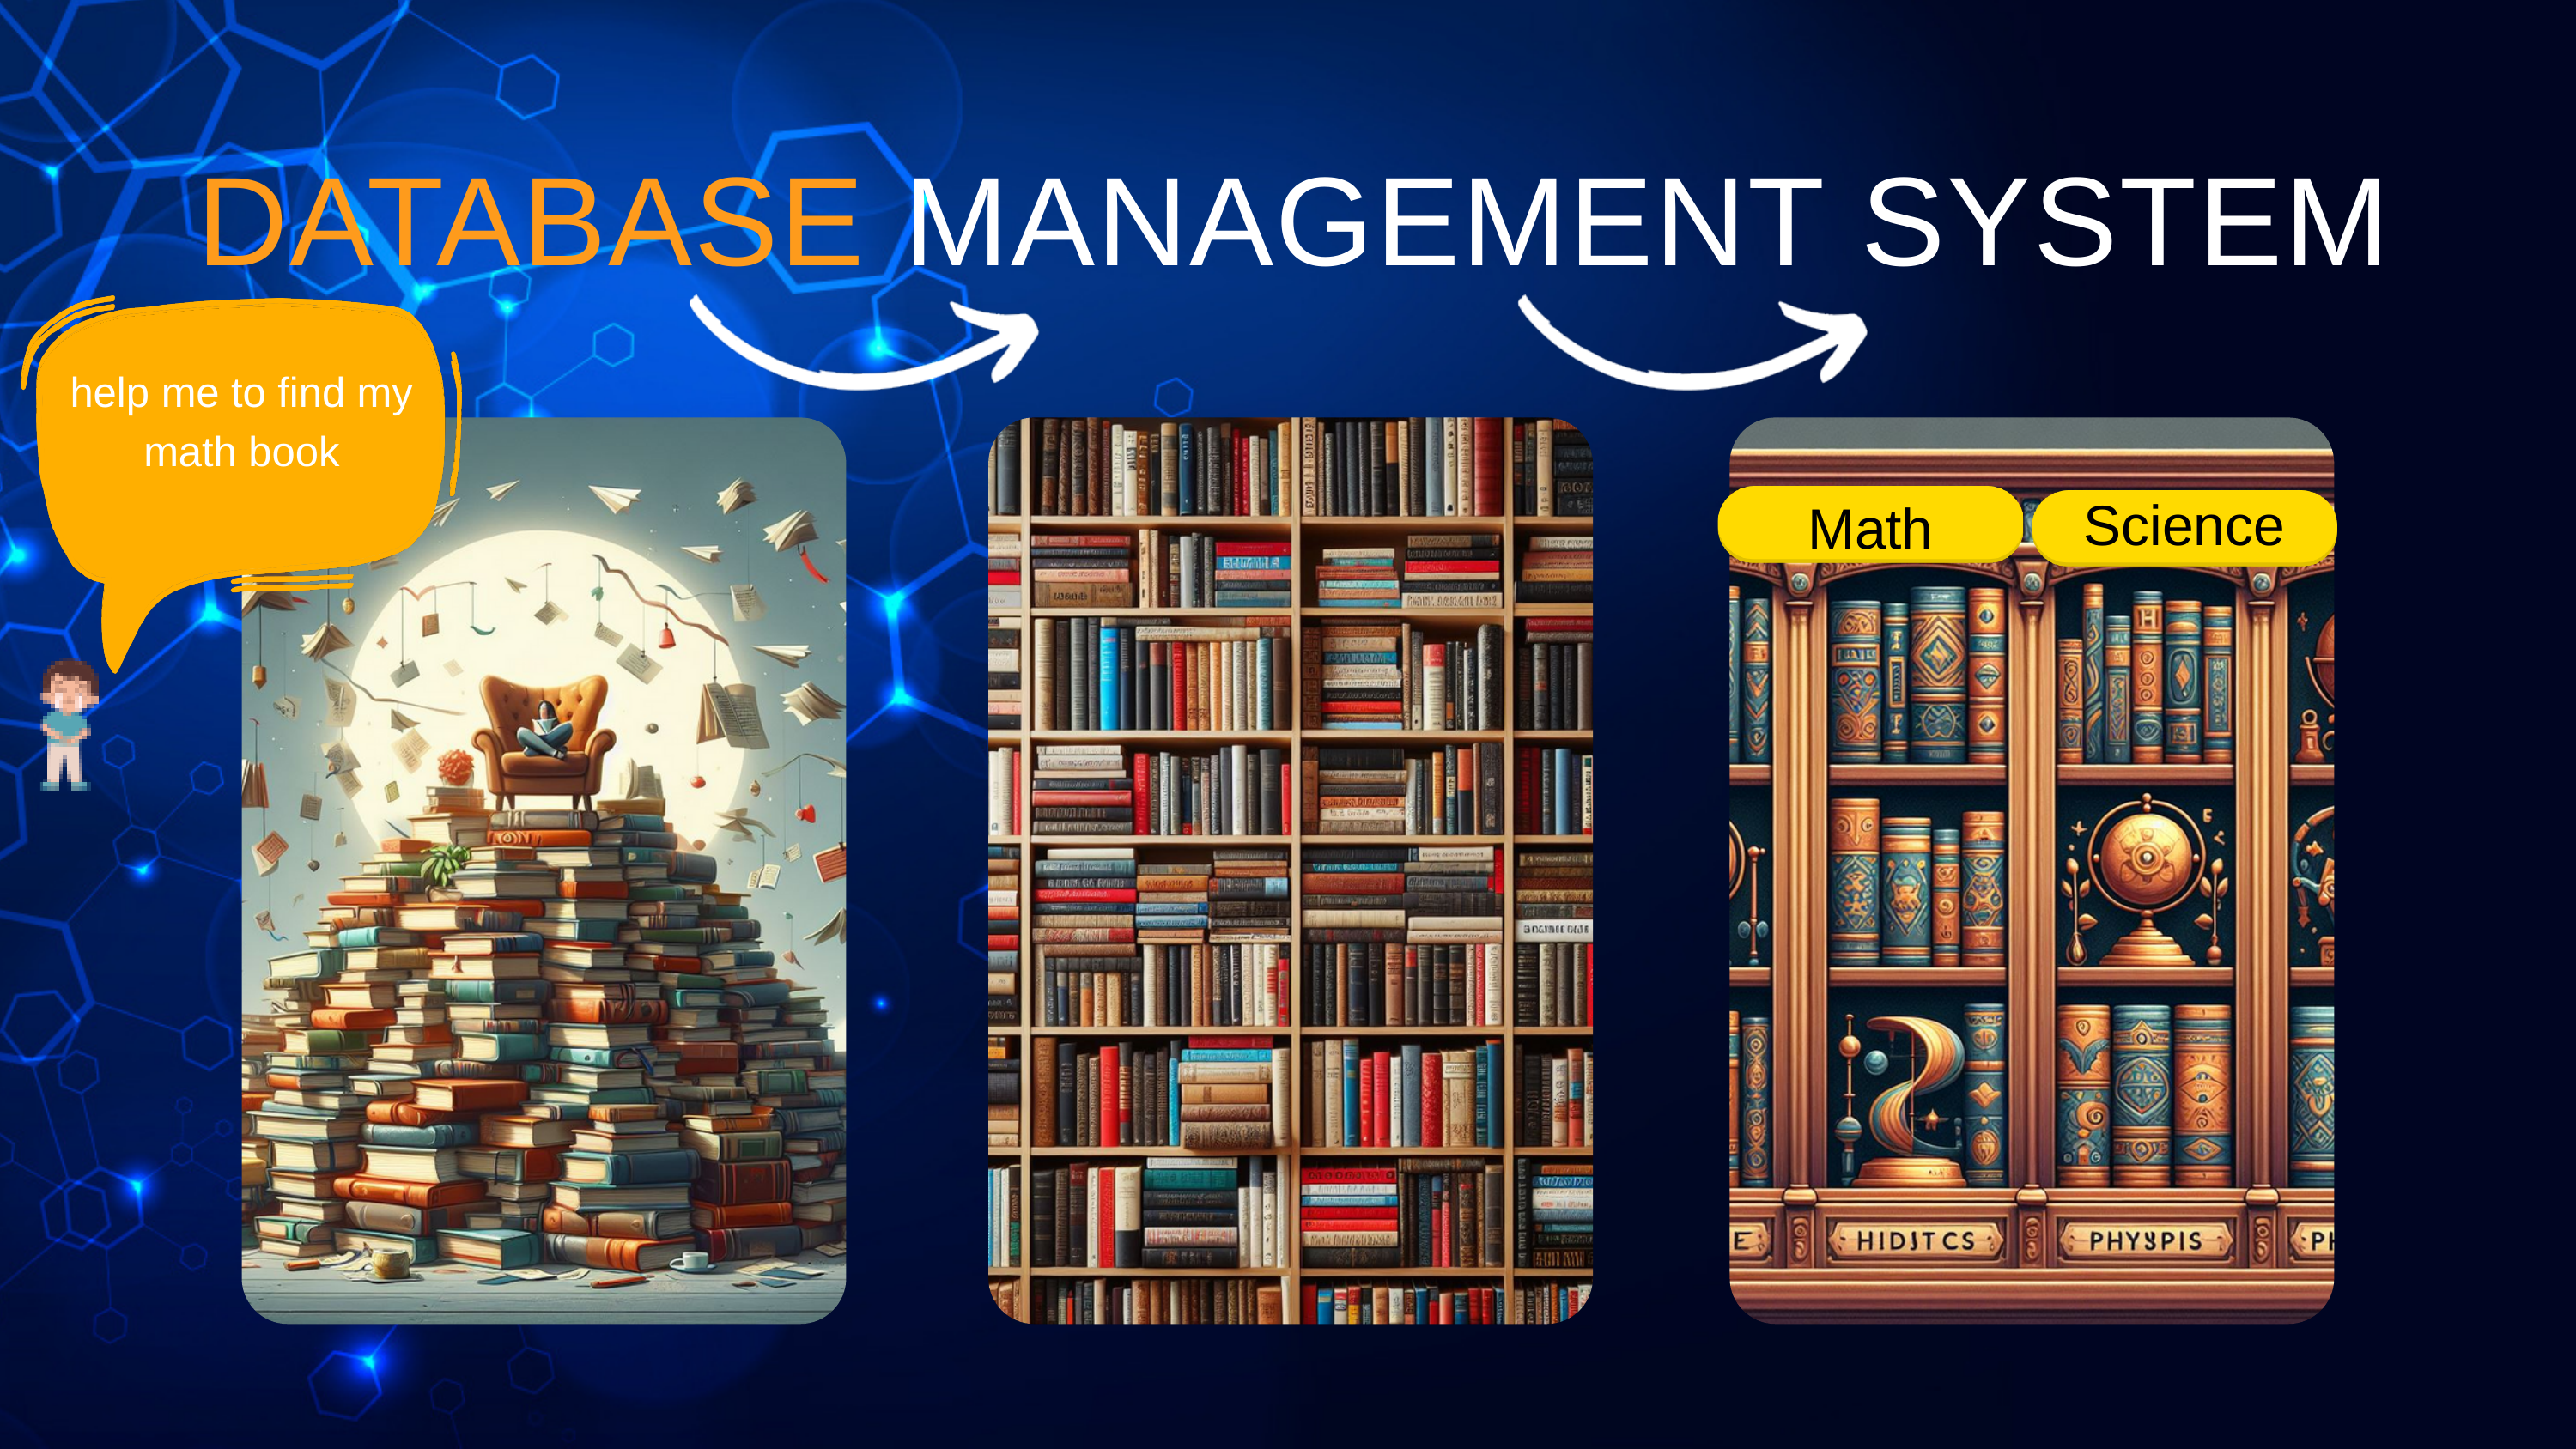

DATABASE MANAGEMENT SYSTEM

Who will help me to store and organize this data
help me to find my math book

Science
Math